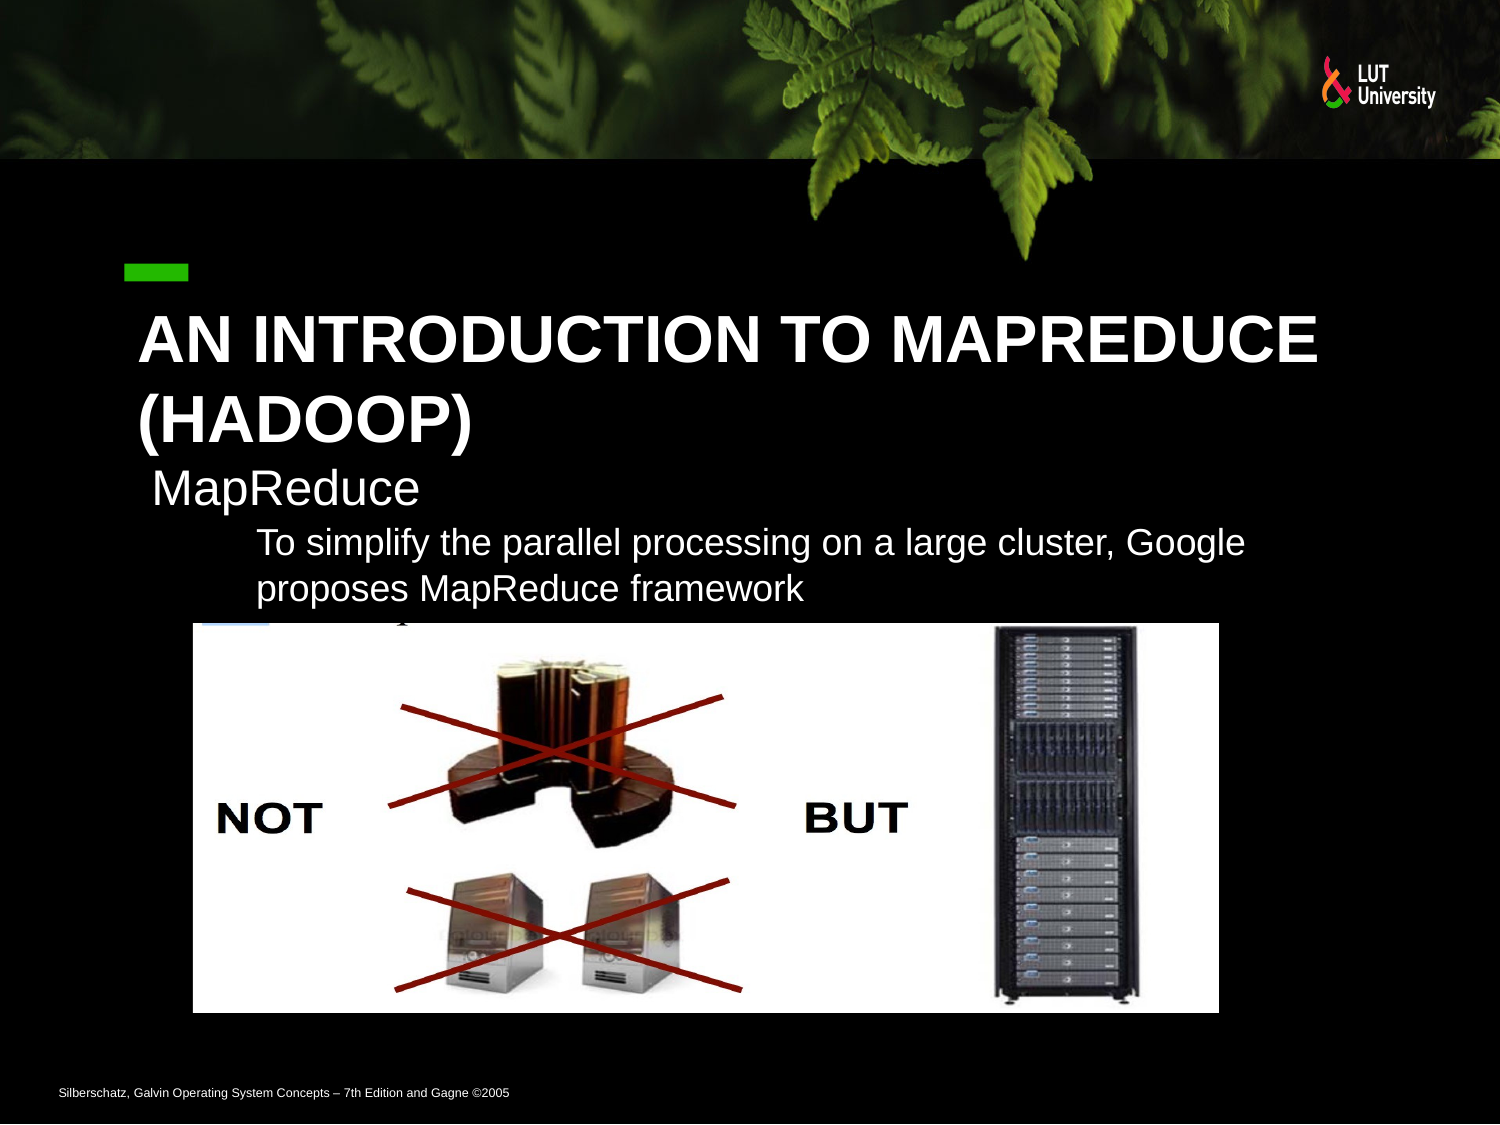

# An Introduction to MapReduce (Hadoop)
MapReduce
To simplify the parallel processing on a large cluster, Google  proposes MapReduce framework

Silberschatz, Galvin Operating System Concepts – 7th Edition and Gagne ©2005